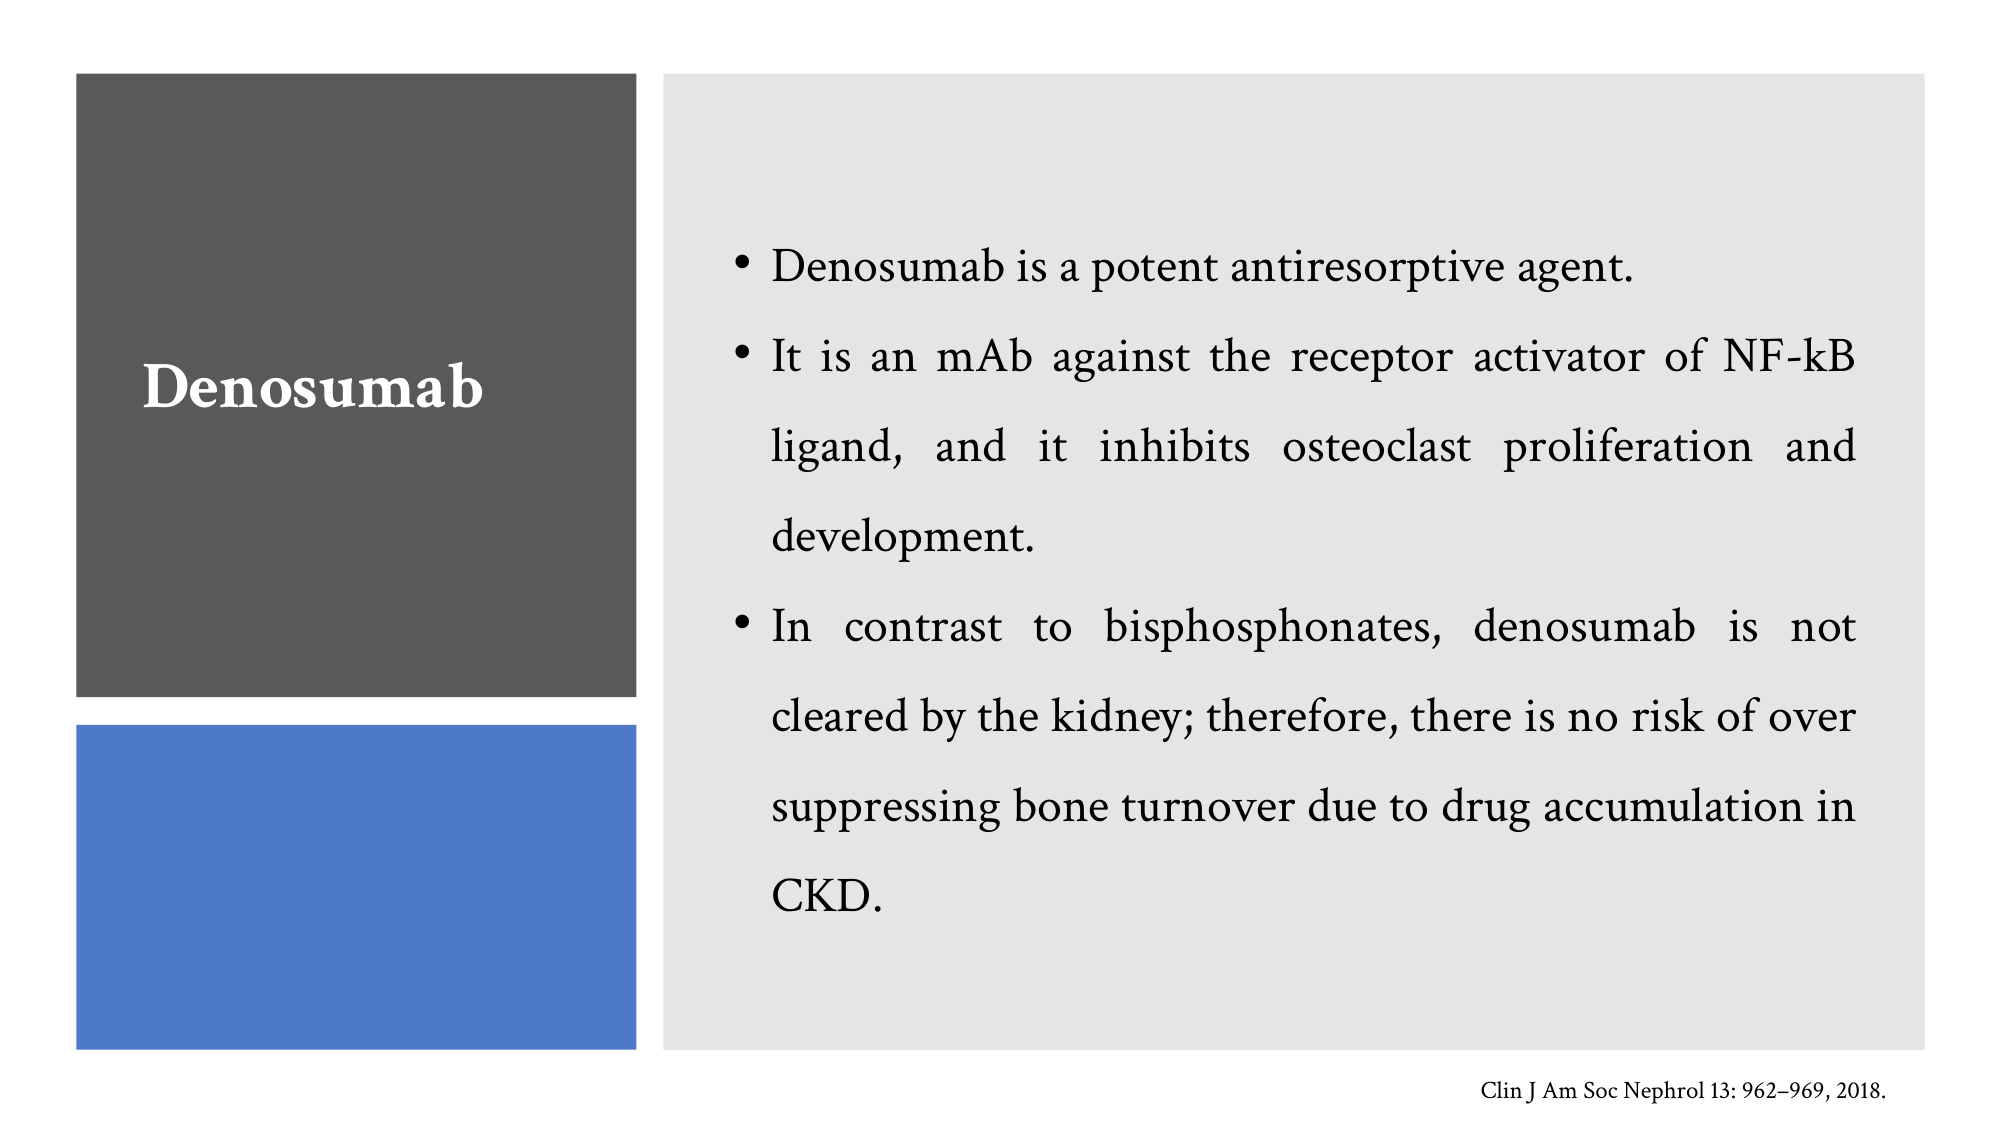

Denosumab is a potent antiresorptive agent.
It is an mAb against the receptor activator of NF-kB ligand, and it inhibits osteoclast proliferation and development.
In contrast to bisphosphonates, denosumab is not cleared by the kidney; therefore, there is no risk of over suppressing bone turnover due to drug accumulation in CKD.
# Denosumab

Clin J Am Soc Nephrol 13: 962–969, 2018.